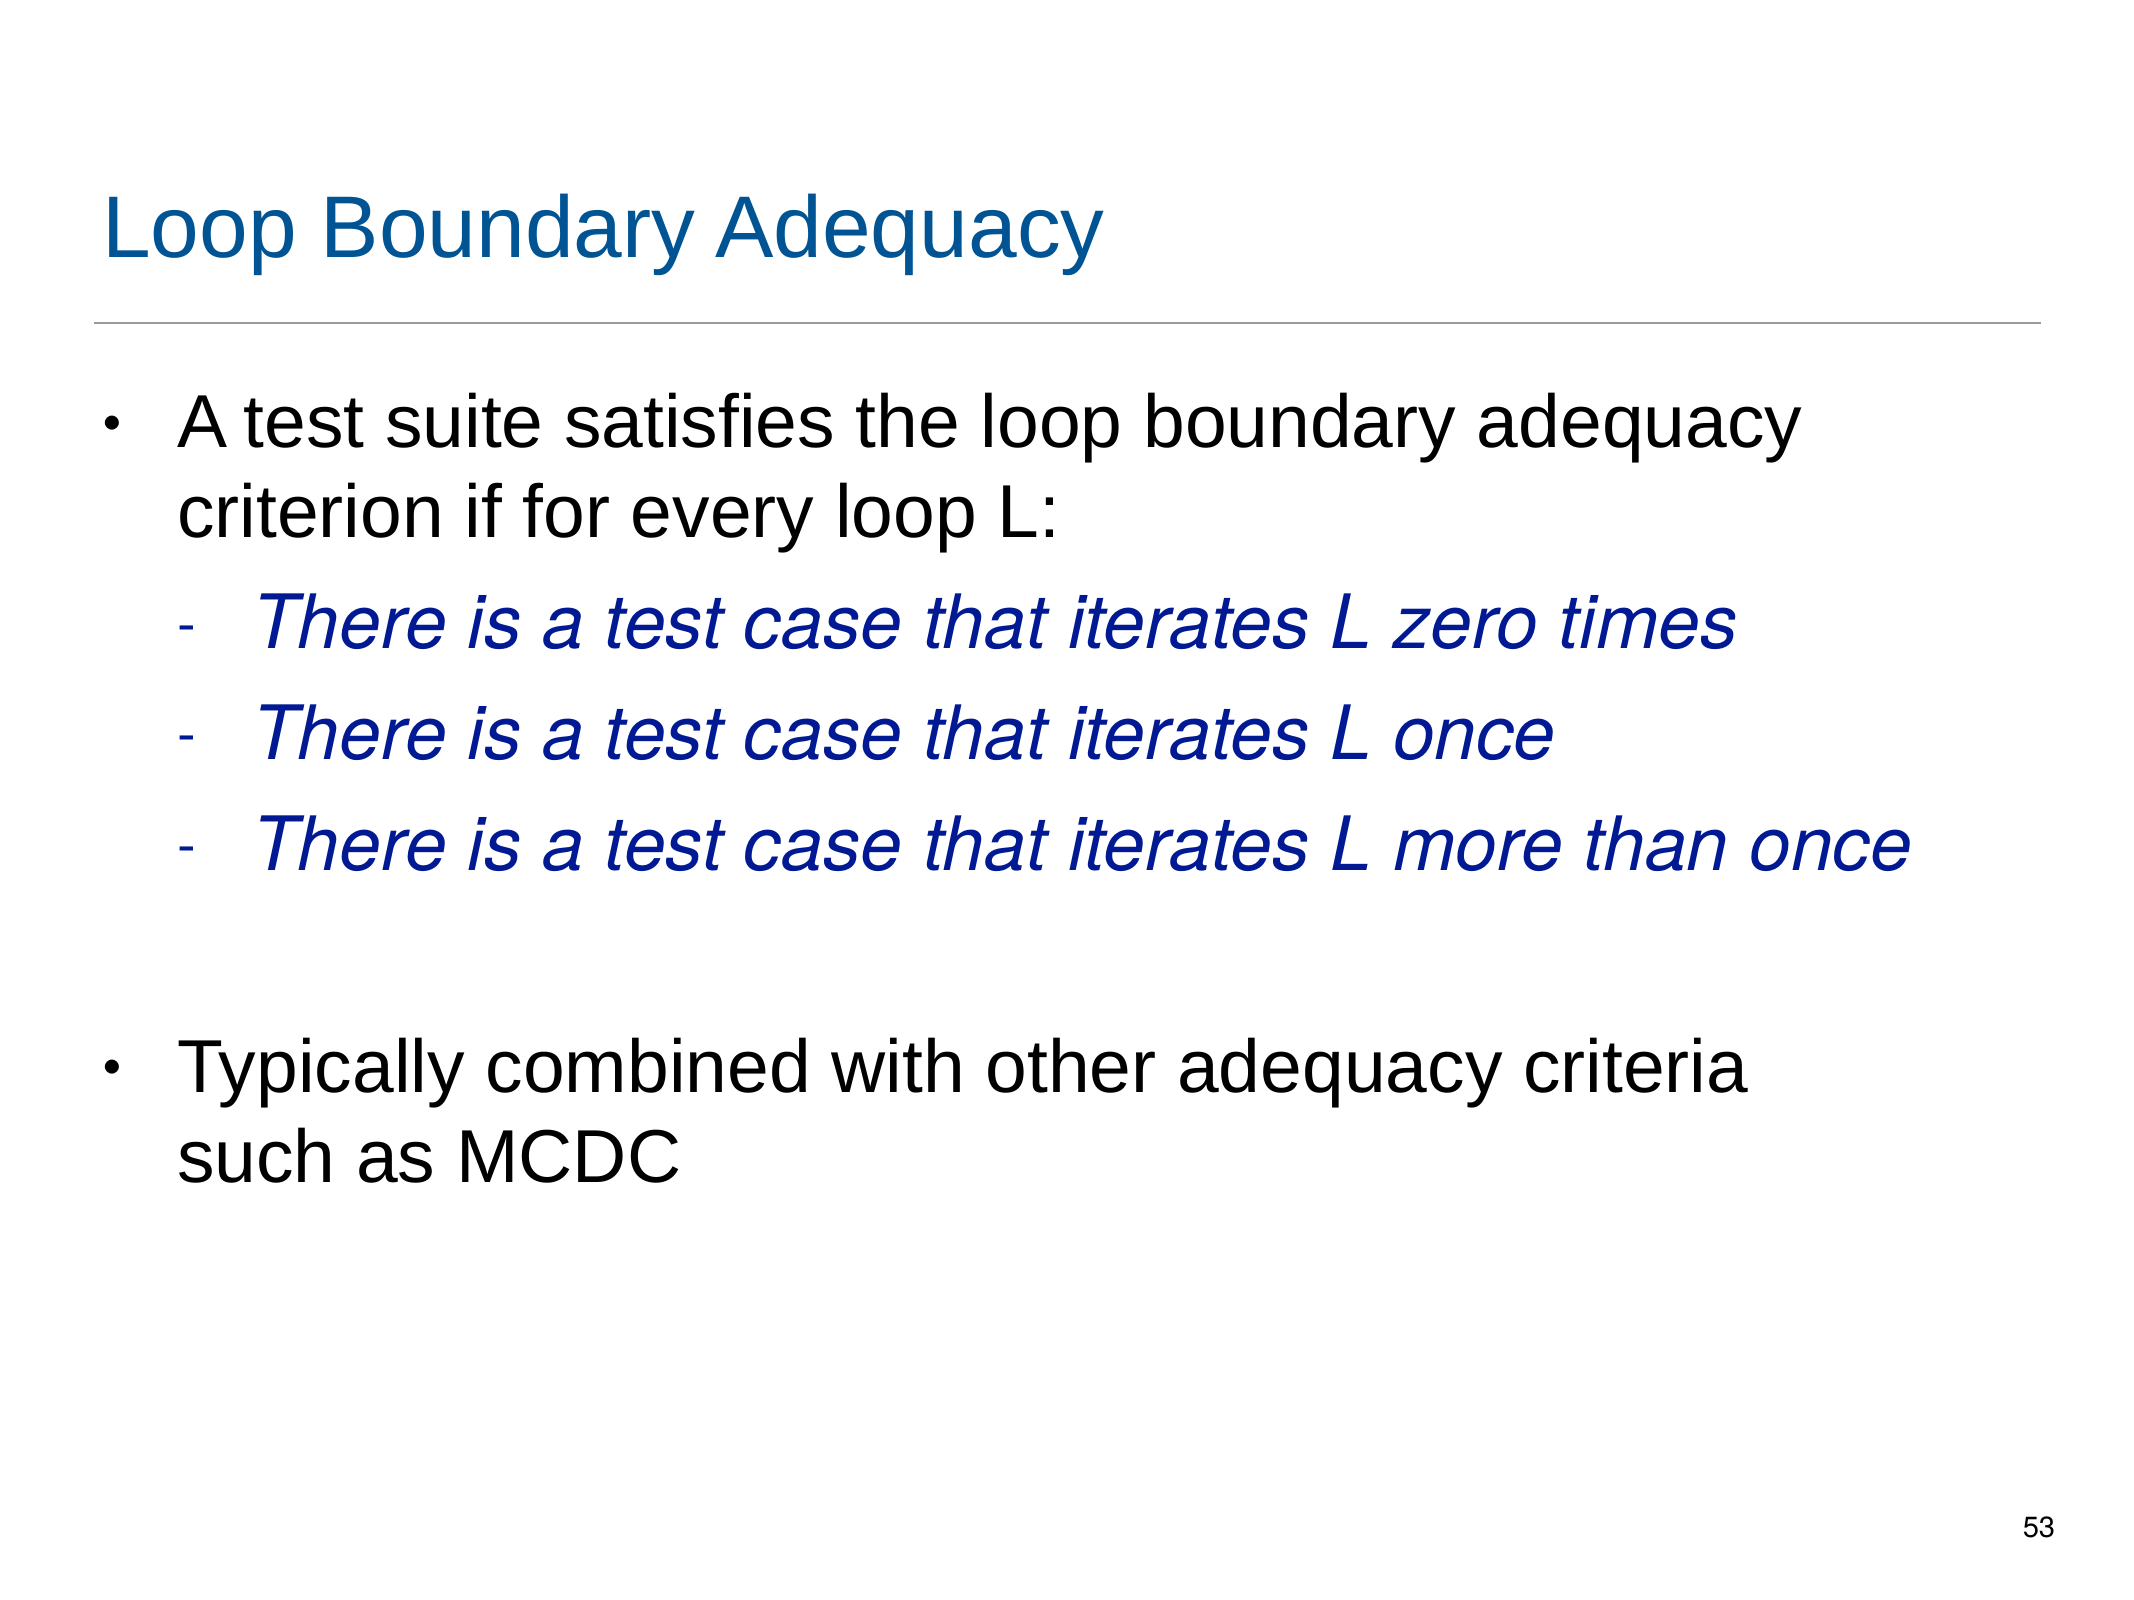

# Loop Boundary Adequacy
A test suite satisfies the loop boundary adequacy criterion if for every loop L:
There is a test case that iterates L zero times
There is a test case that iterates L once
There is a test case that iterates L more than once

Typically combined with other adequacy criteria
such as MCDC
53